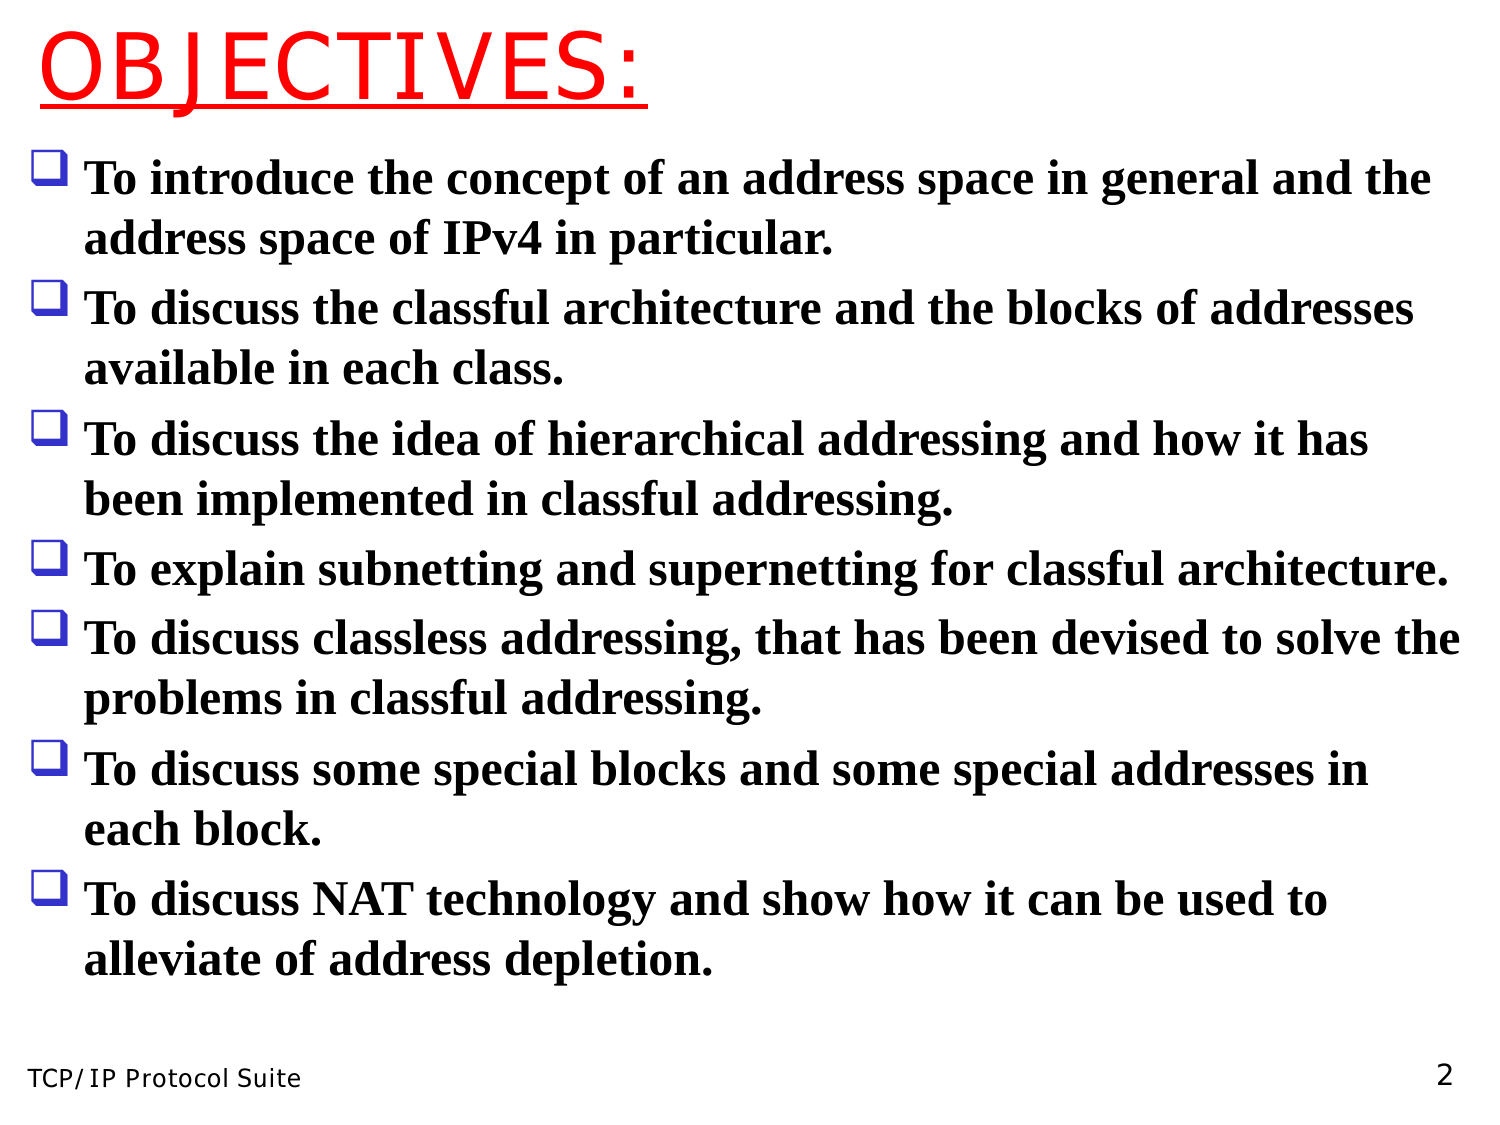

# OBJECTIVES:
To introduce the concept of an address space in general and the address space of IPv4 in particular.
To discuss the classful architecture and the blocks of addresses available in each class.
To discuss the idea of hierarchical addressing and how it has been implemented in classful addressing.
To explain subnetting and supernetting for classful architecture.
To discuss classless addressing, that has been devised to solve the problems in classful addressing.
To discuss some special blocks and some special addresses in each block.
To discuss NAT technology and show how it can be used to alleviate of address depletion.
2
TCP/IP Protocol Suite